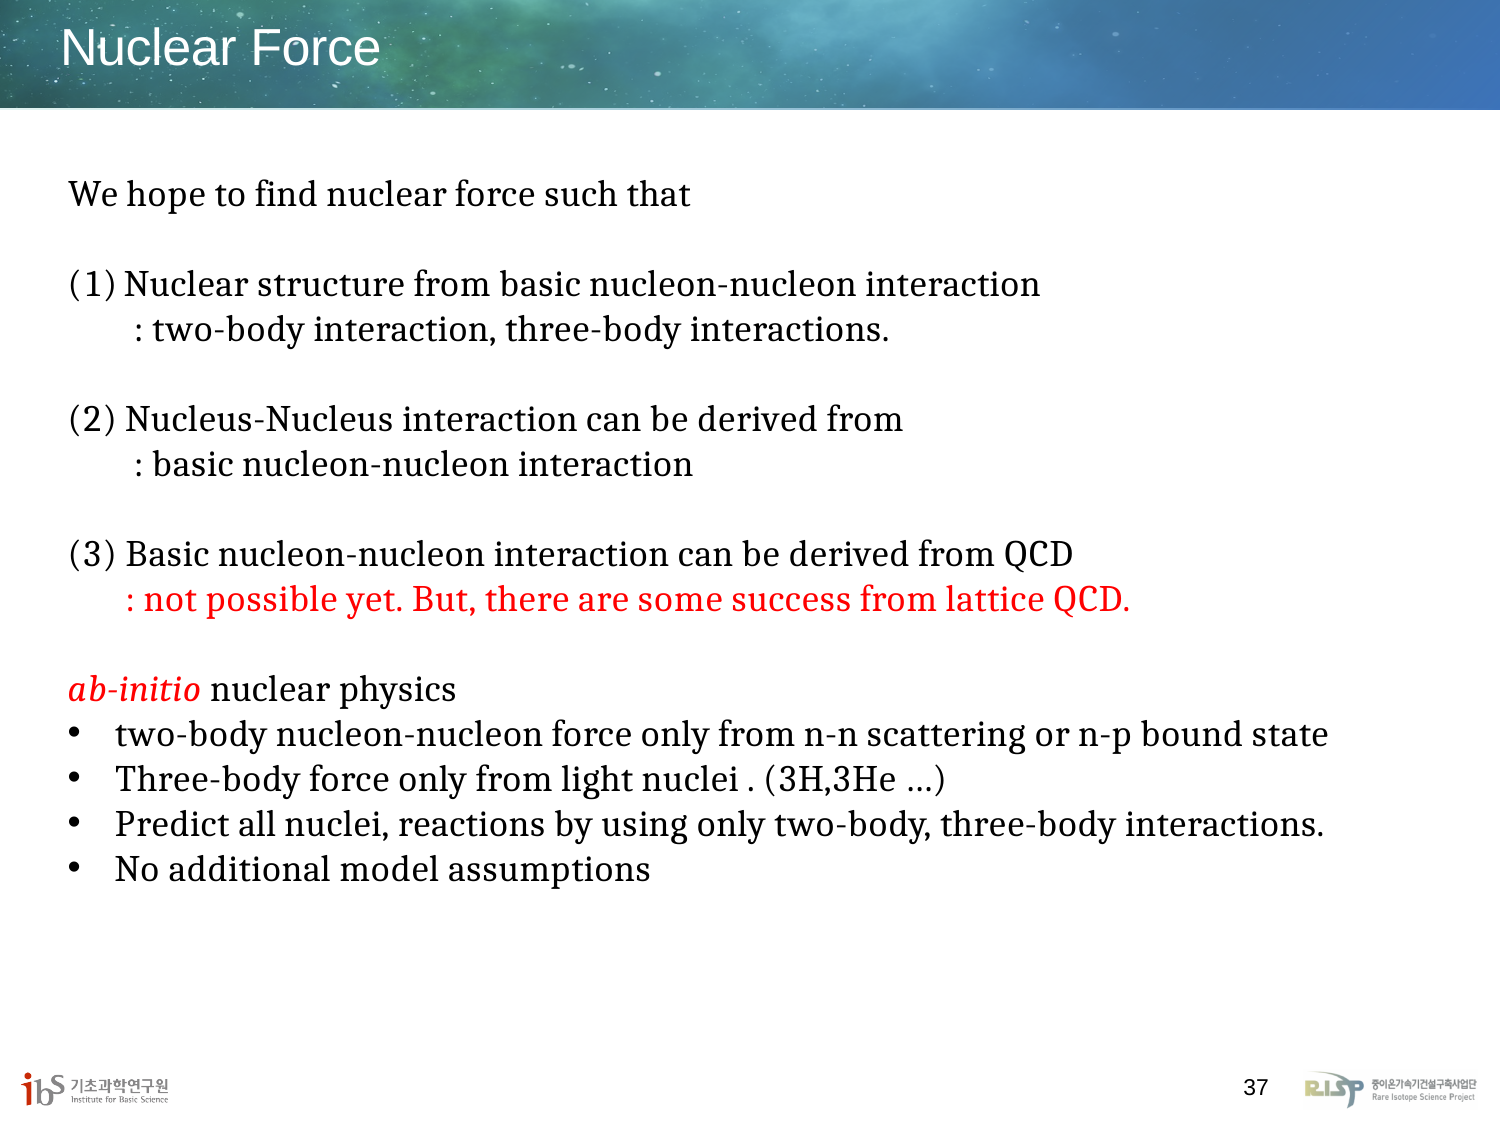

Nuclear Force
We hope to find nuclear force such that

Nuclear structure from basic nucleon-nucleon interaction
        : two-body interaction, three-body interactions.

(2) Nucleus-Nucleus interaction can be derived from
        : basic nucleon-nucleon interaction

(3) Basic nucleon-nucleon interaction can be derived from QCD
       : not possible yet. But, there are some success from lattice QCD.

ab-initio nuclear physics
two-body nucleon-nucleon force only from n-n scattering or n-p bound state
Three-body force only from light nuclei . (3H,3He …)
Predict all nuclei, reactions by using only two-body, three-body interactions.
No additional model assumptions